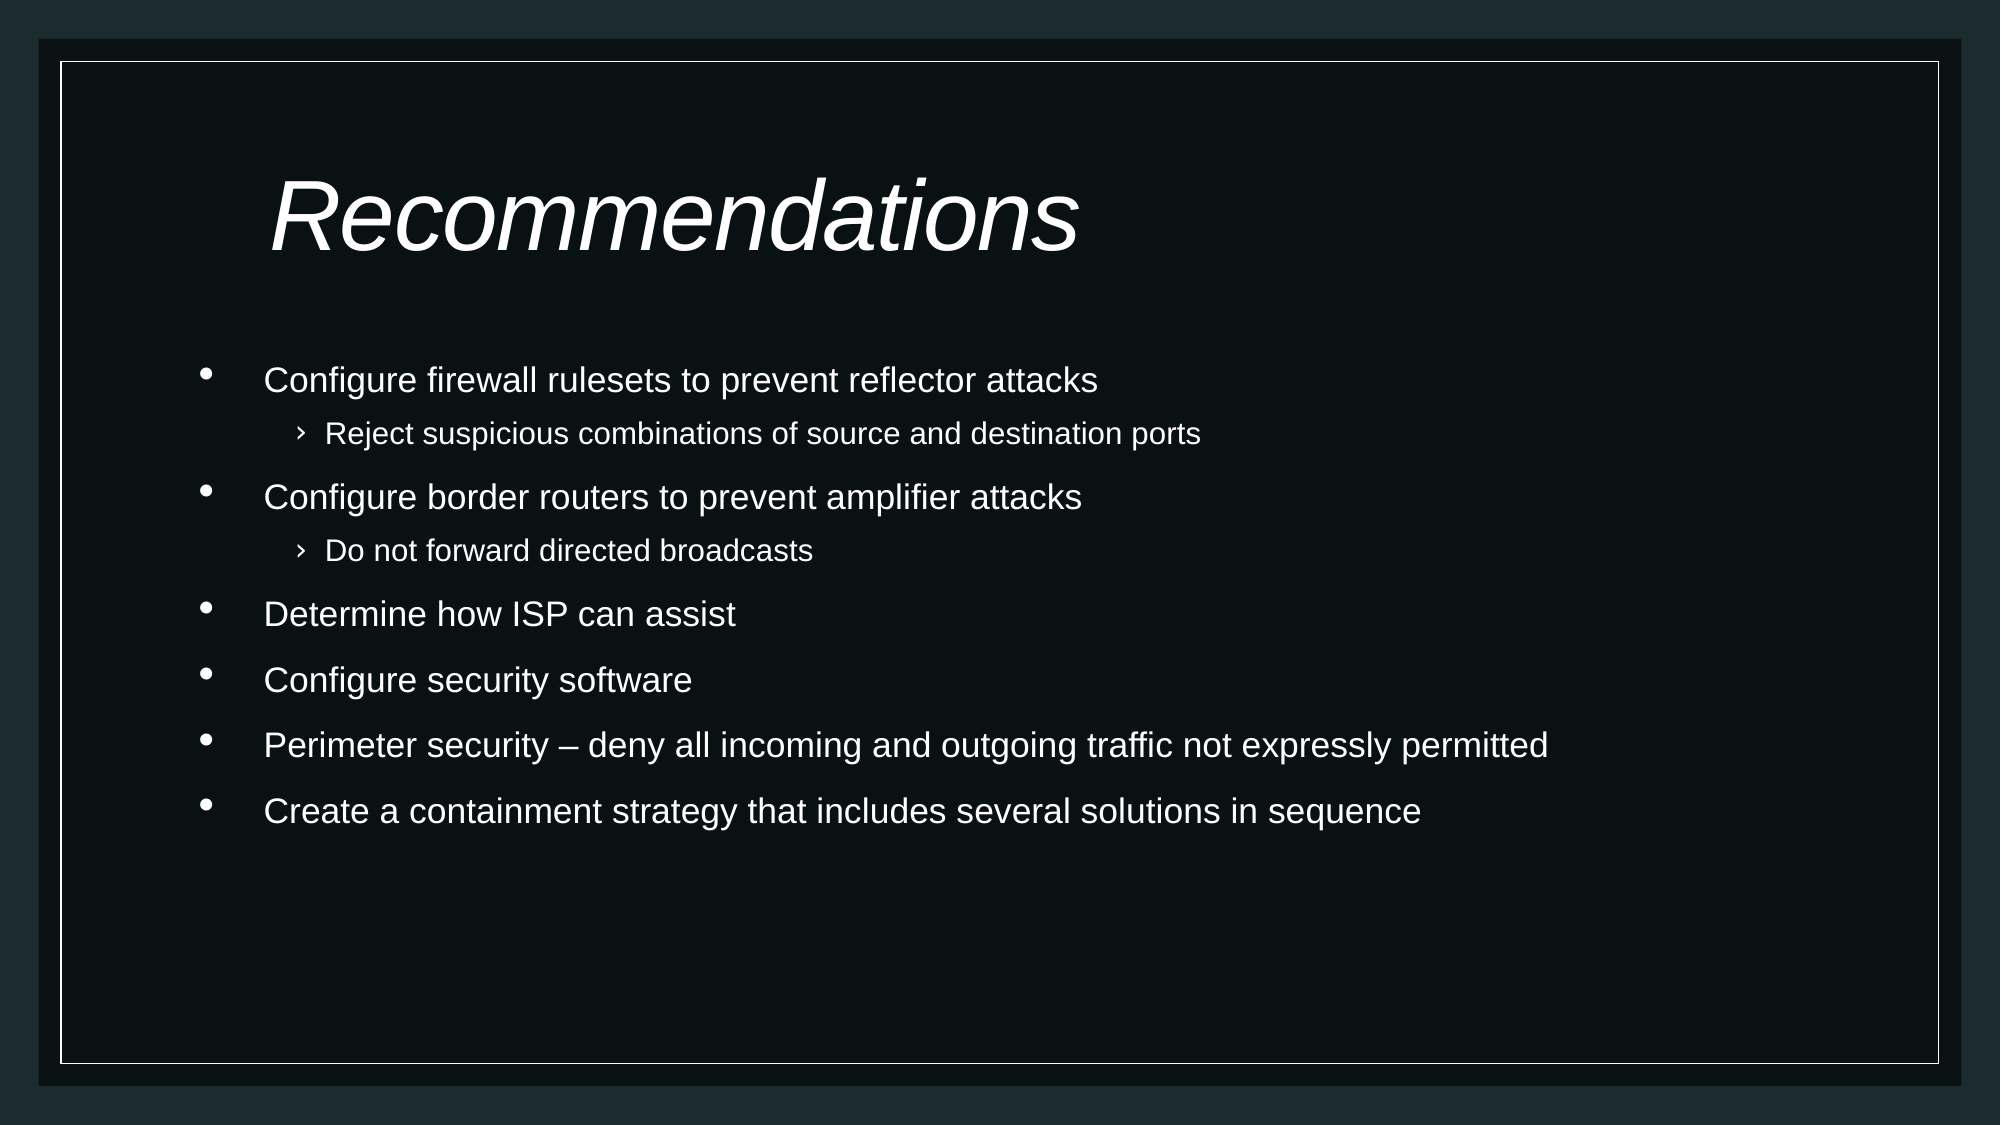

# Recommendations
Configure firewall rulesets to prevent reflector attacks
Reject suspicious combinations of source and destination ports
Configure border routers to prevent amplifier attacks
Do not forward directed broadcasts
Determine how ISP can assist
Configure security software
Perimeter security – deny all incoming and outgoing traffic not expressly permitted
Create a containment strategy that includes several solutions in sequence